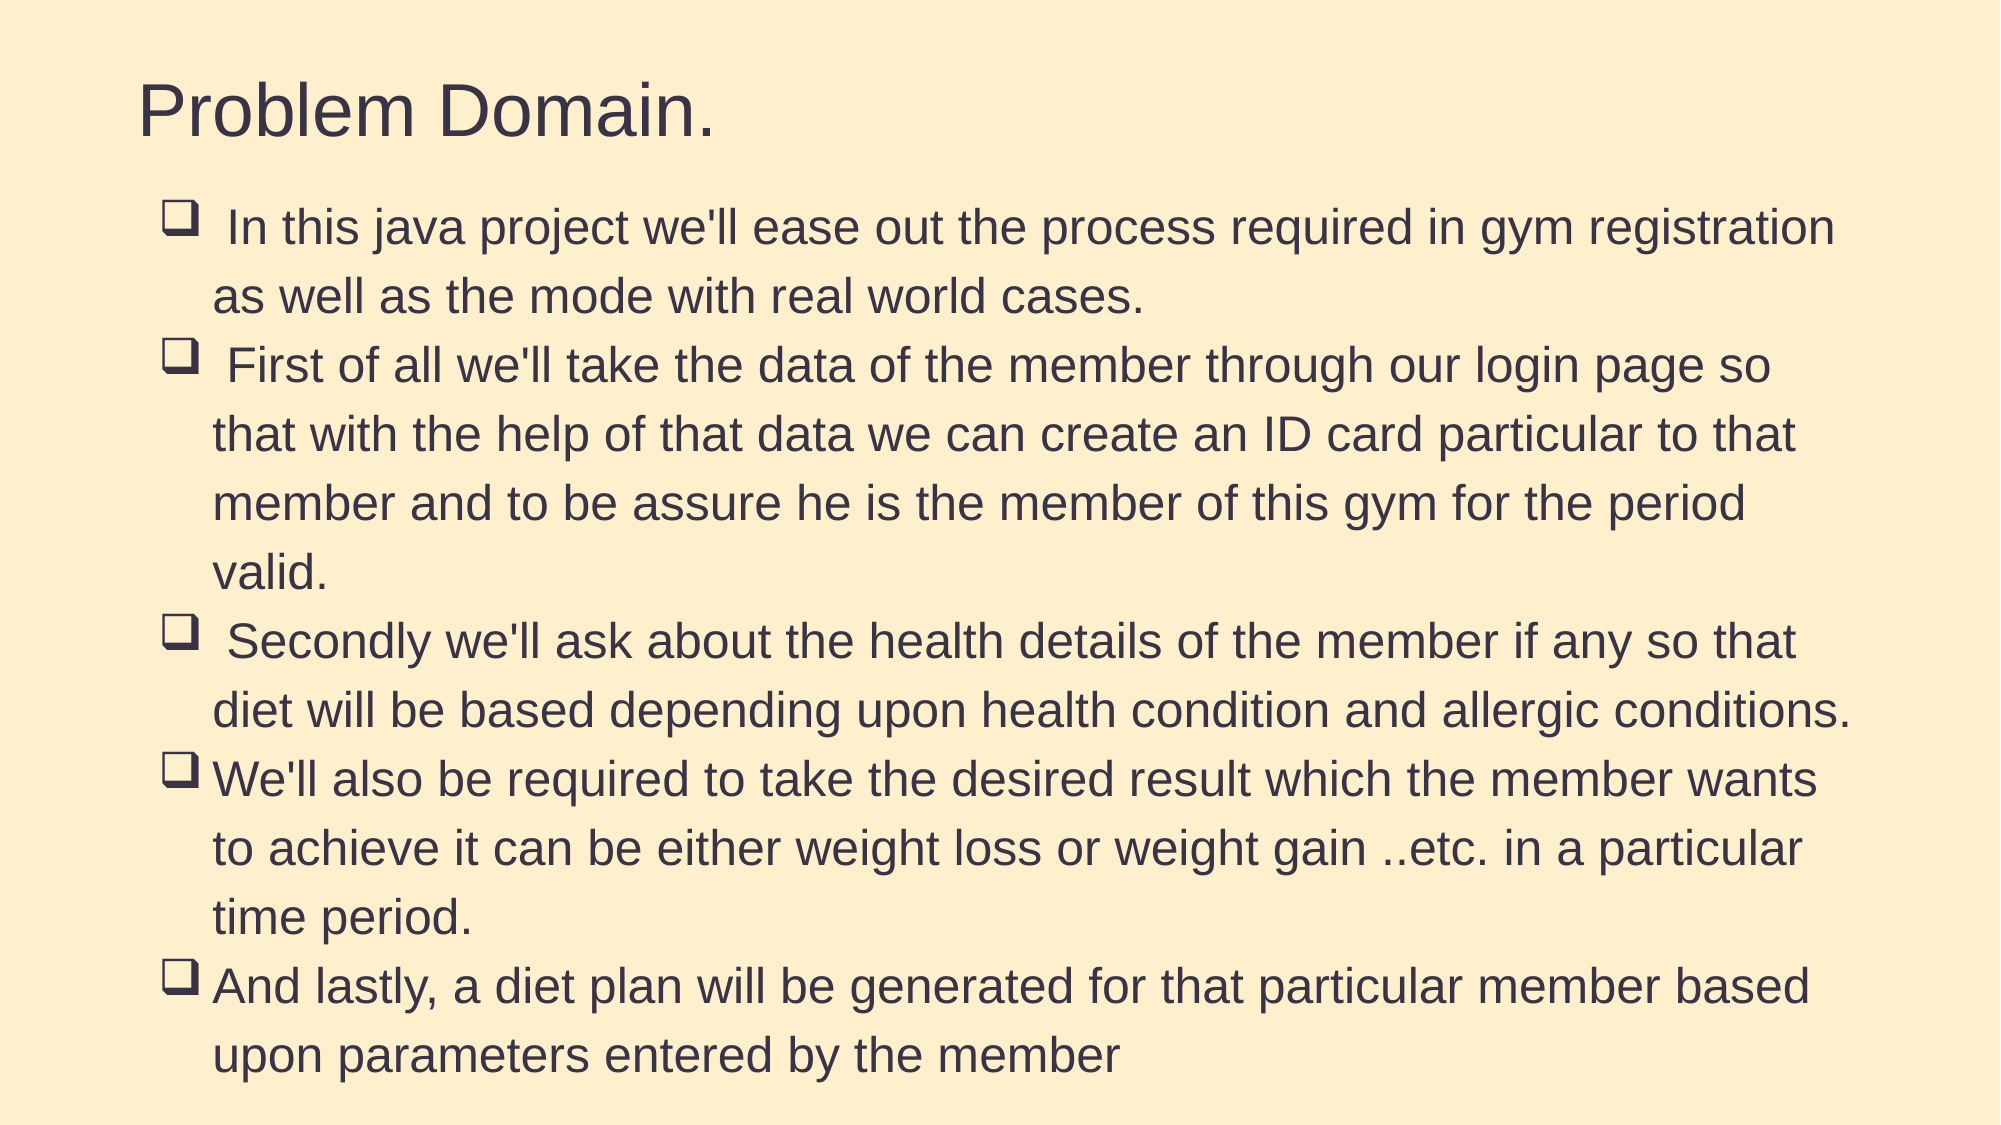

# Problem Domain.
 In this java project we'll ease out the process required in gym registration as well as the mode with real world cases.
 First of all we'll take the data of the member through our login page so that with the help of that data we can create an ID card particular to that member and to be assure he is the member of this gym for the period valid.
 Secondly we'll ask about the health details of the member if any so that diet will be based depending upon health condition and allergic conditions.
We'll also be required to take the desired result which the member wants to achieve it can be either weight loss or weight gain ..etc. in a particular time period.
And lastly, a diet plan will be generated for that particular member based upon parameters entered by the member